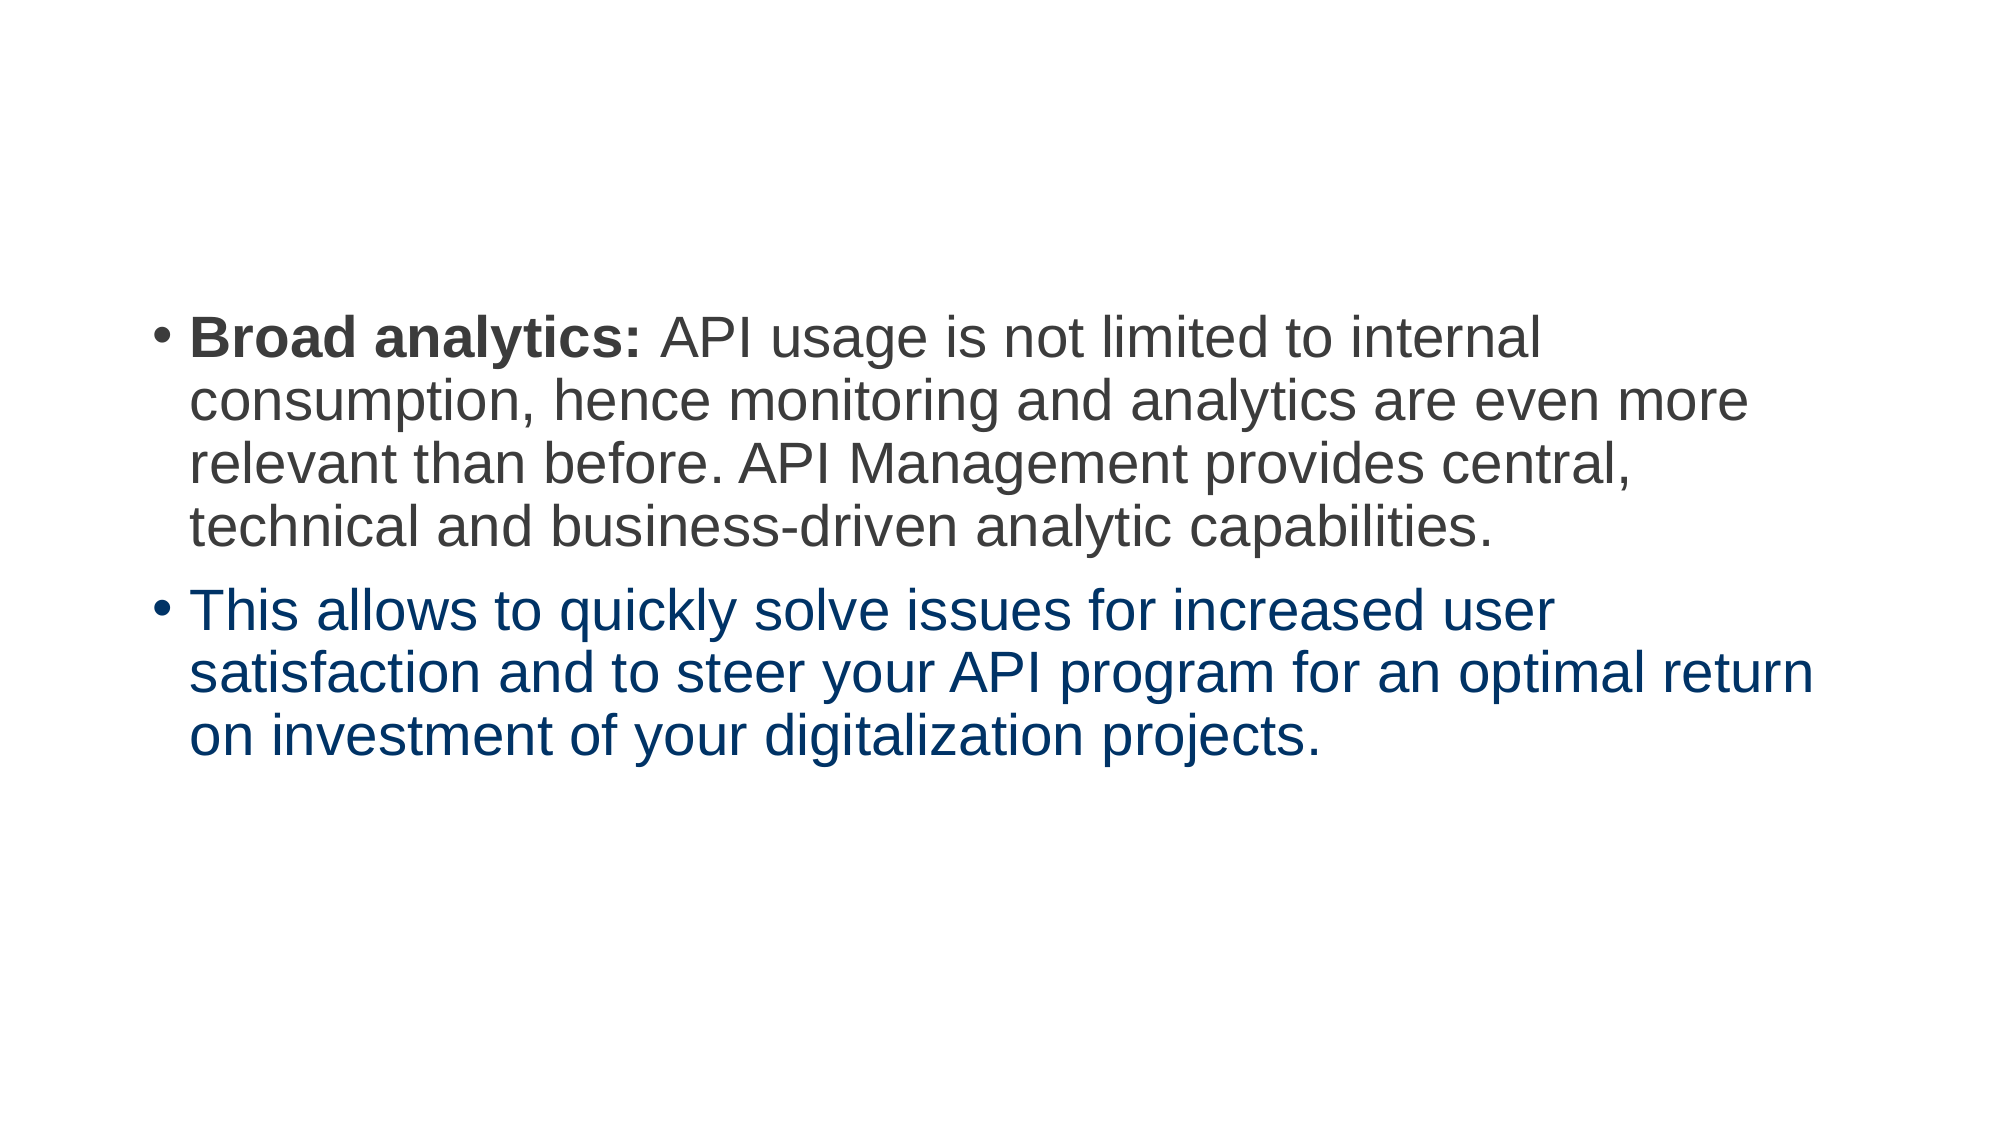

#
Broad analytics: API usage is not limited to internal consumption, hence monitoring and analytics are even more relevant than before. API Management provides central, technical and business-driven analytic capabilities.
This allows to quickly solve issues for increased user satisfaction and to steer your API program for an optimal return on investment of your digitalization projects.